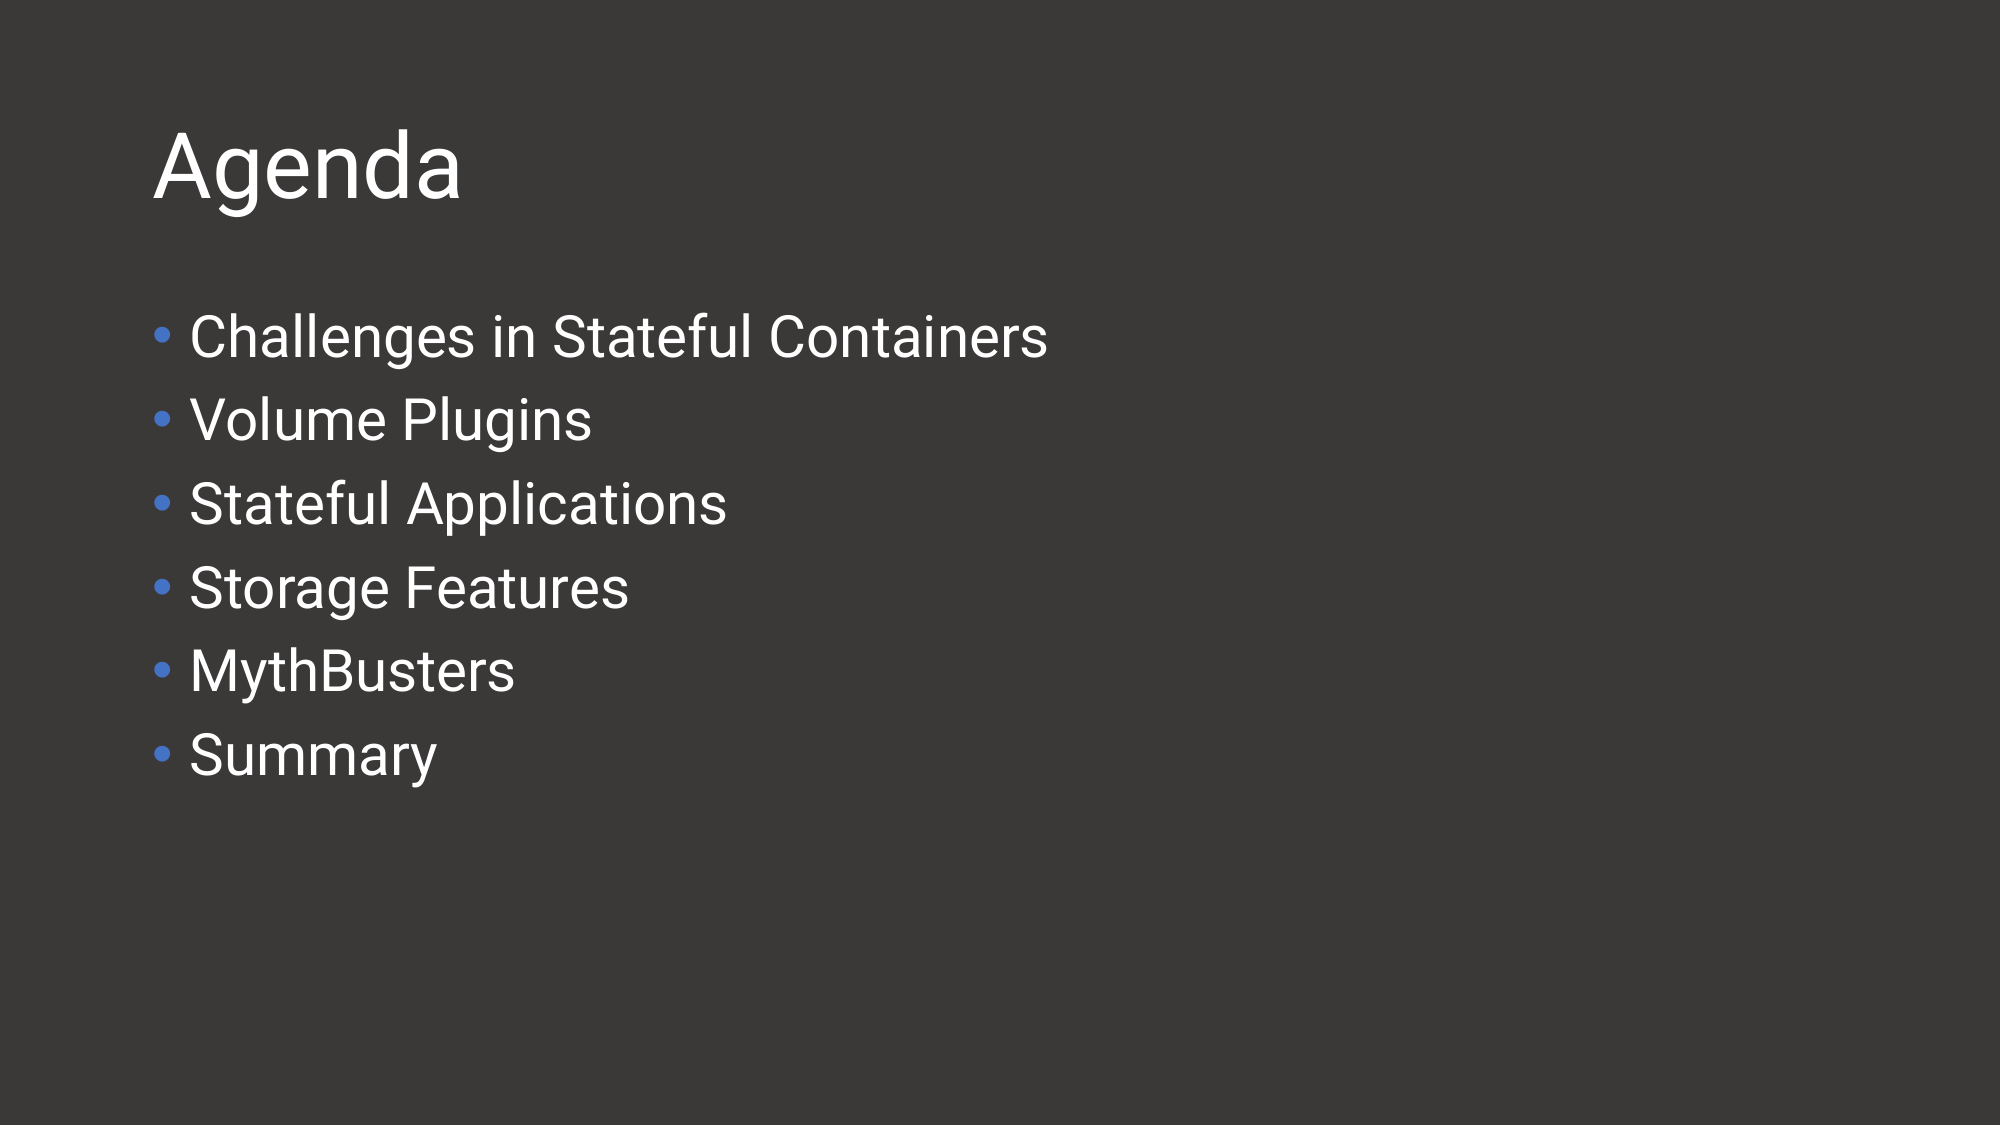

# Agenda
Challenges in Stateful Containers
Volume Plugins
Stateful Applications
Storage Features
MythBusters
Summary